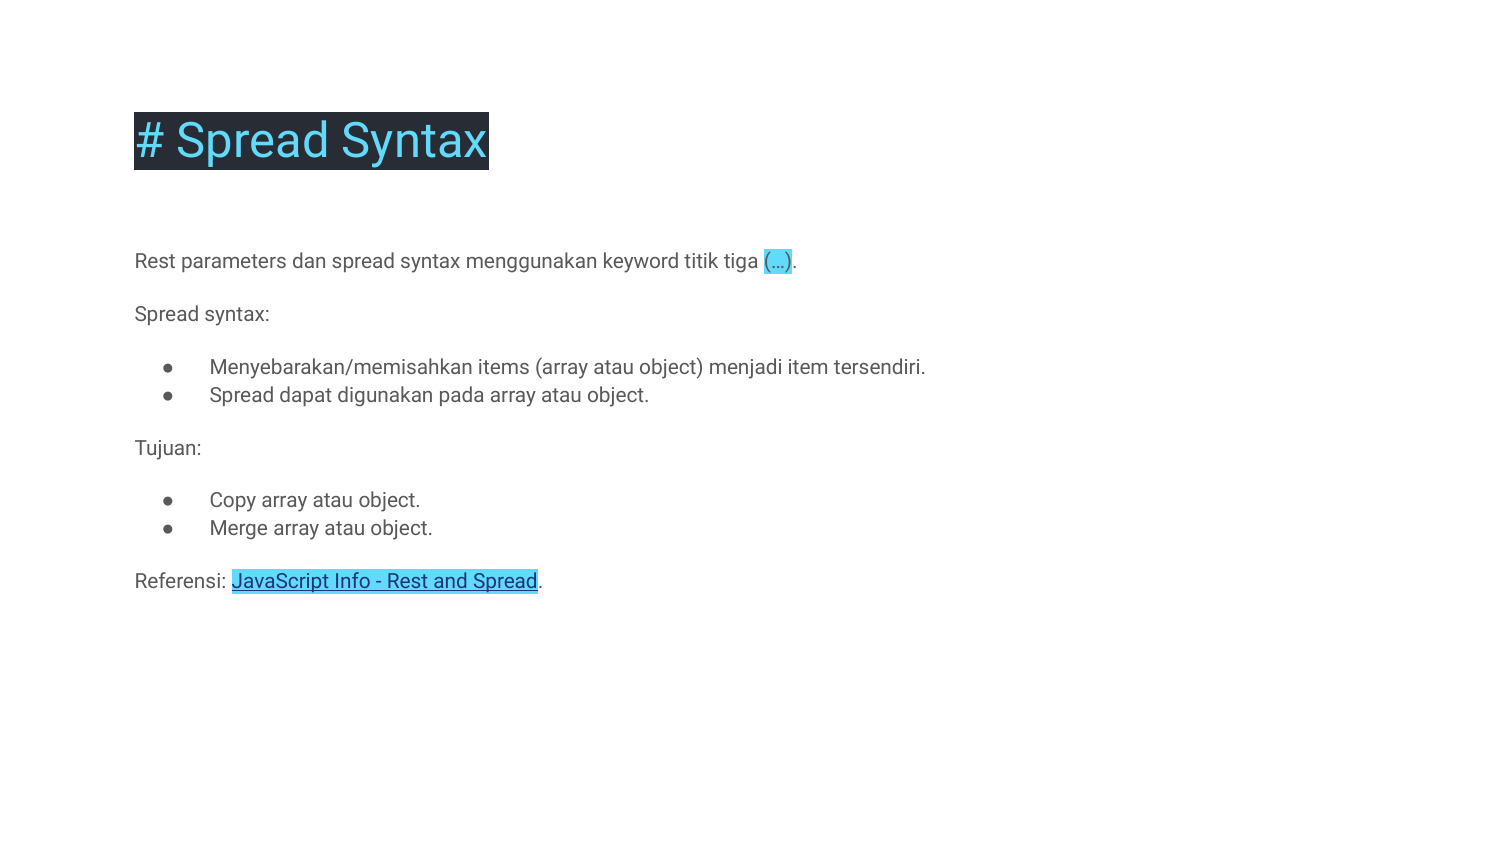

# Spread Syntax
Rest parameters dan spread syntax menggunakan keyword titik tiga (…).
Spread syntax:
Menyebarakan/memisahkan items (array atau object) menjadi item tersendiri.
Spread dapat digunakan pada array atau object.
Tujuan:
Copy array atau object.
Merge array atau object.
Referensi: JavaScript Info - Rest and Spread.